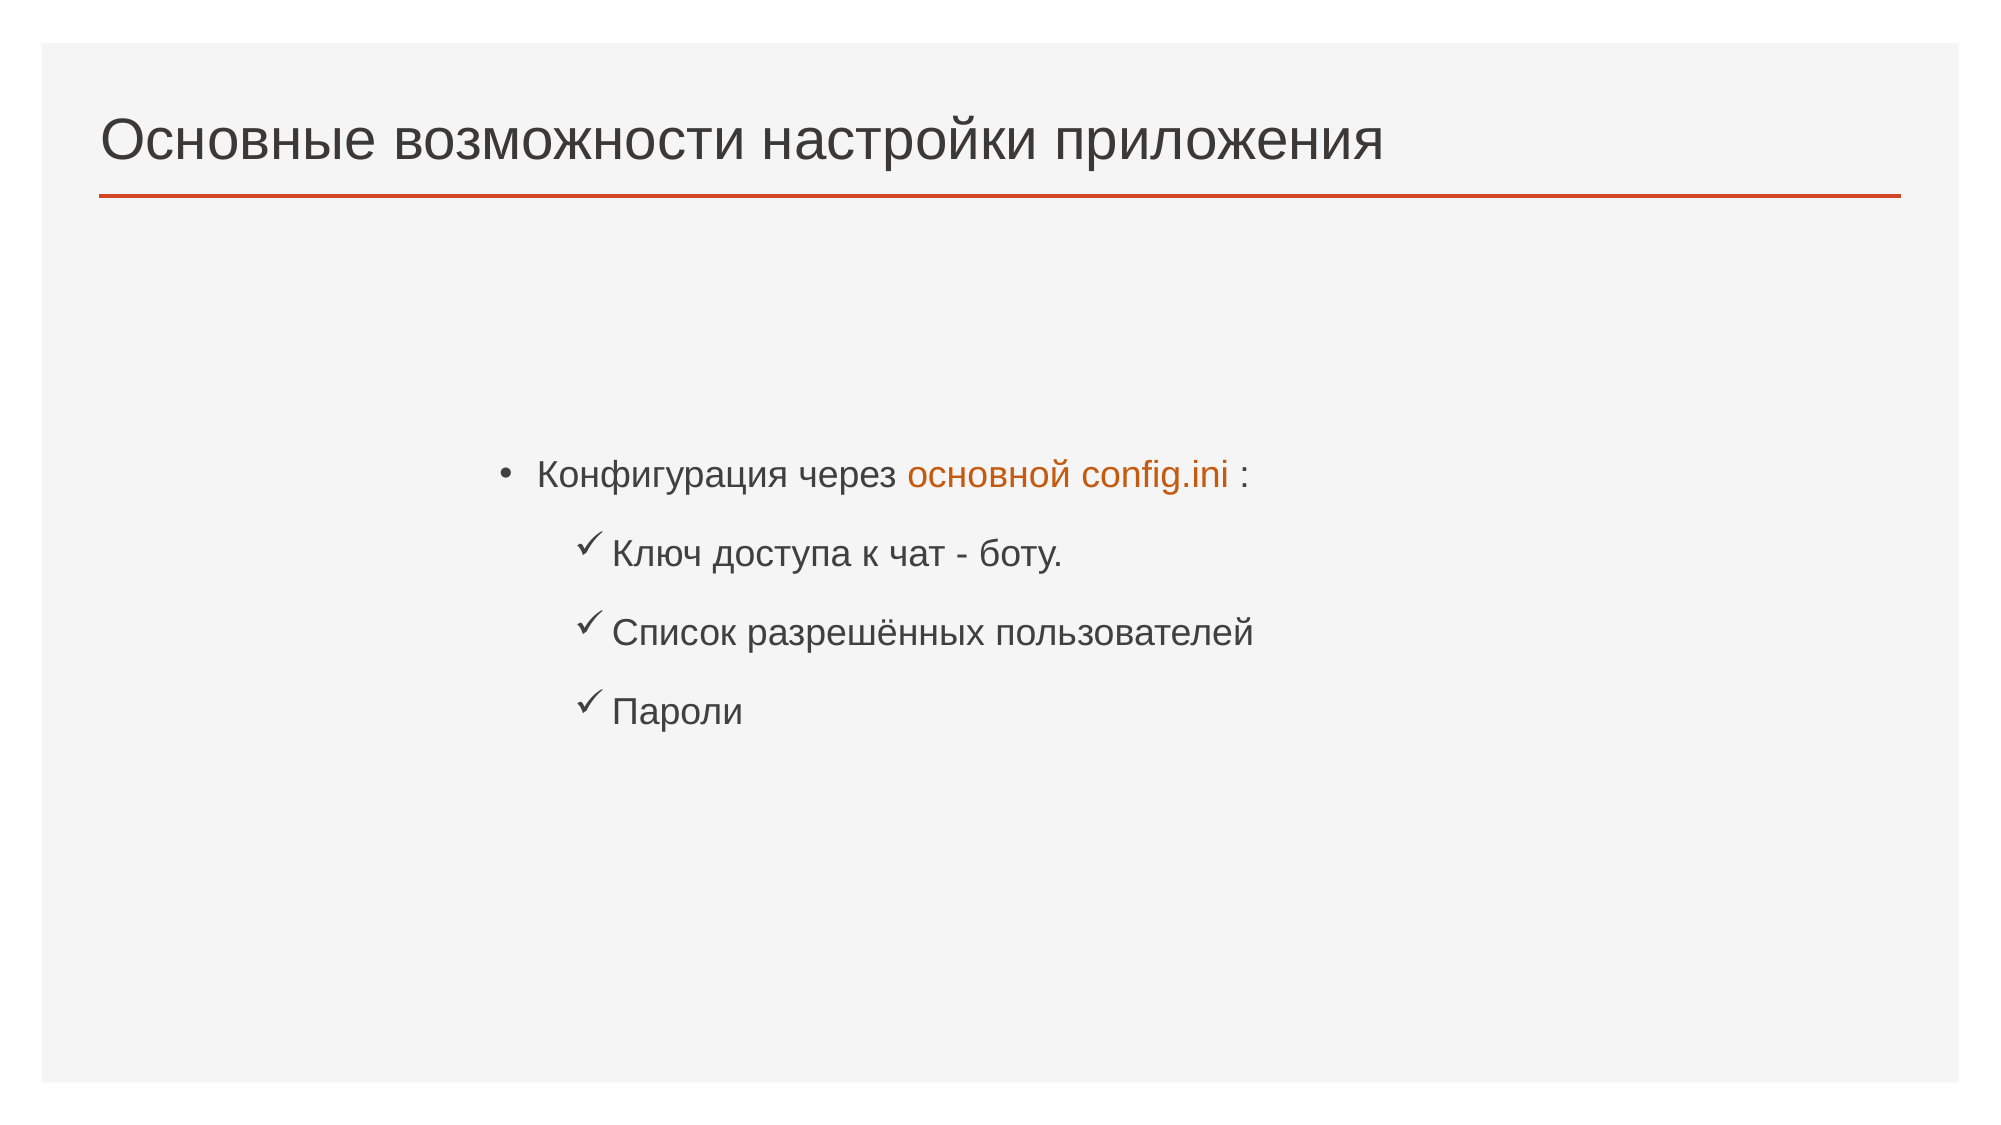

# Основные возможности настройки приложения
Конфигурация через основной config.ini :
Ключ доступа к чат - боту.
Список разрешённых пользователей
Пароли